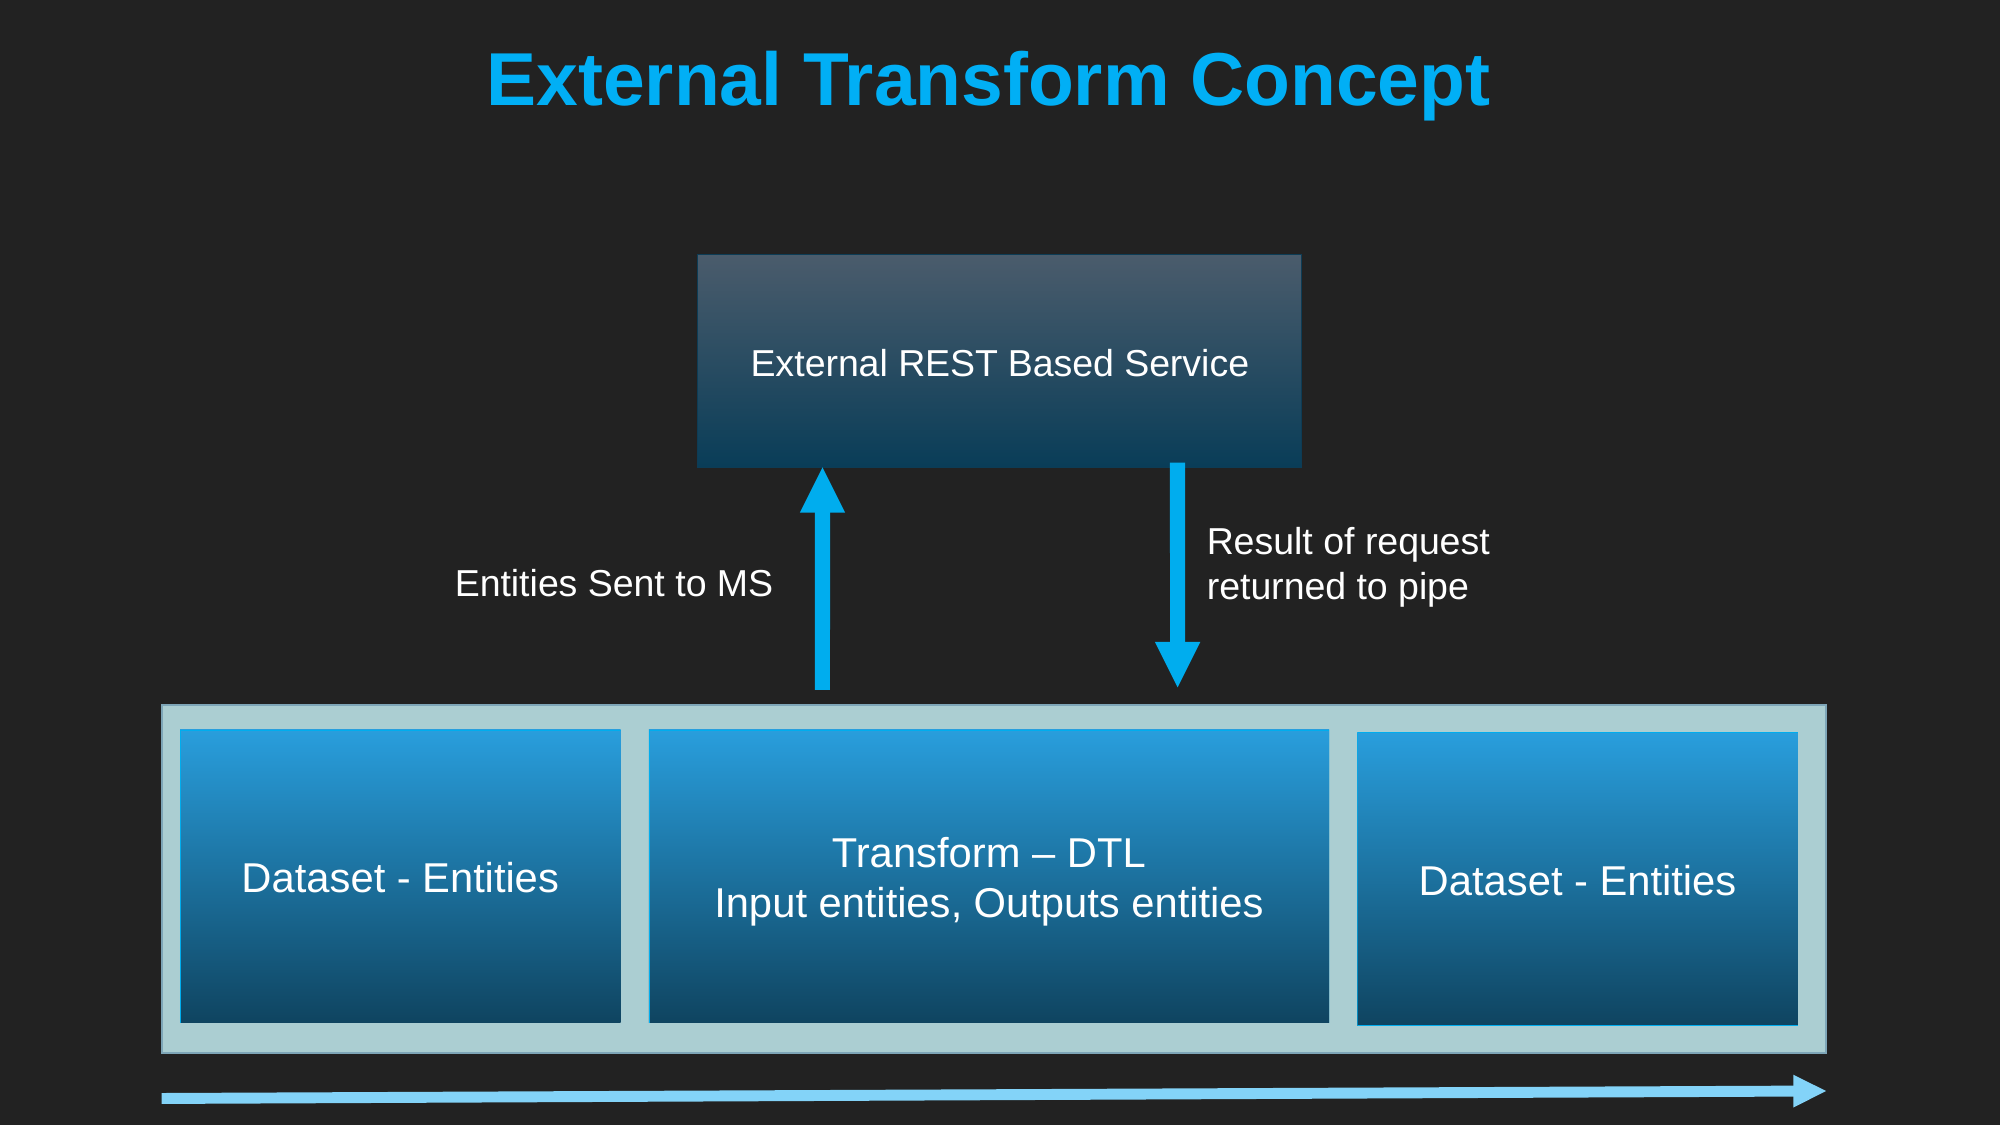

External Transform Concept
External REST Based Service

Result of request returned to pipe
Entities Sent to MS

Dataset - Entities
Transform – DTL
Input entities, Outputs entities
Dataset - Entities